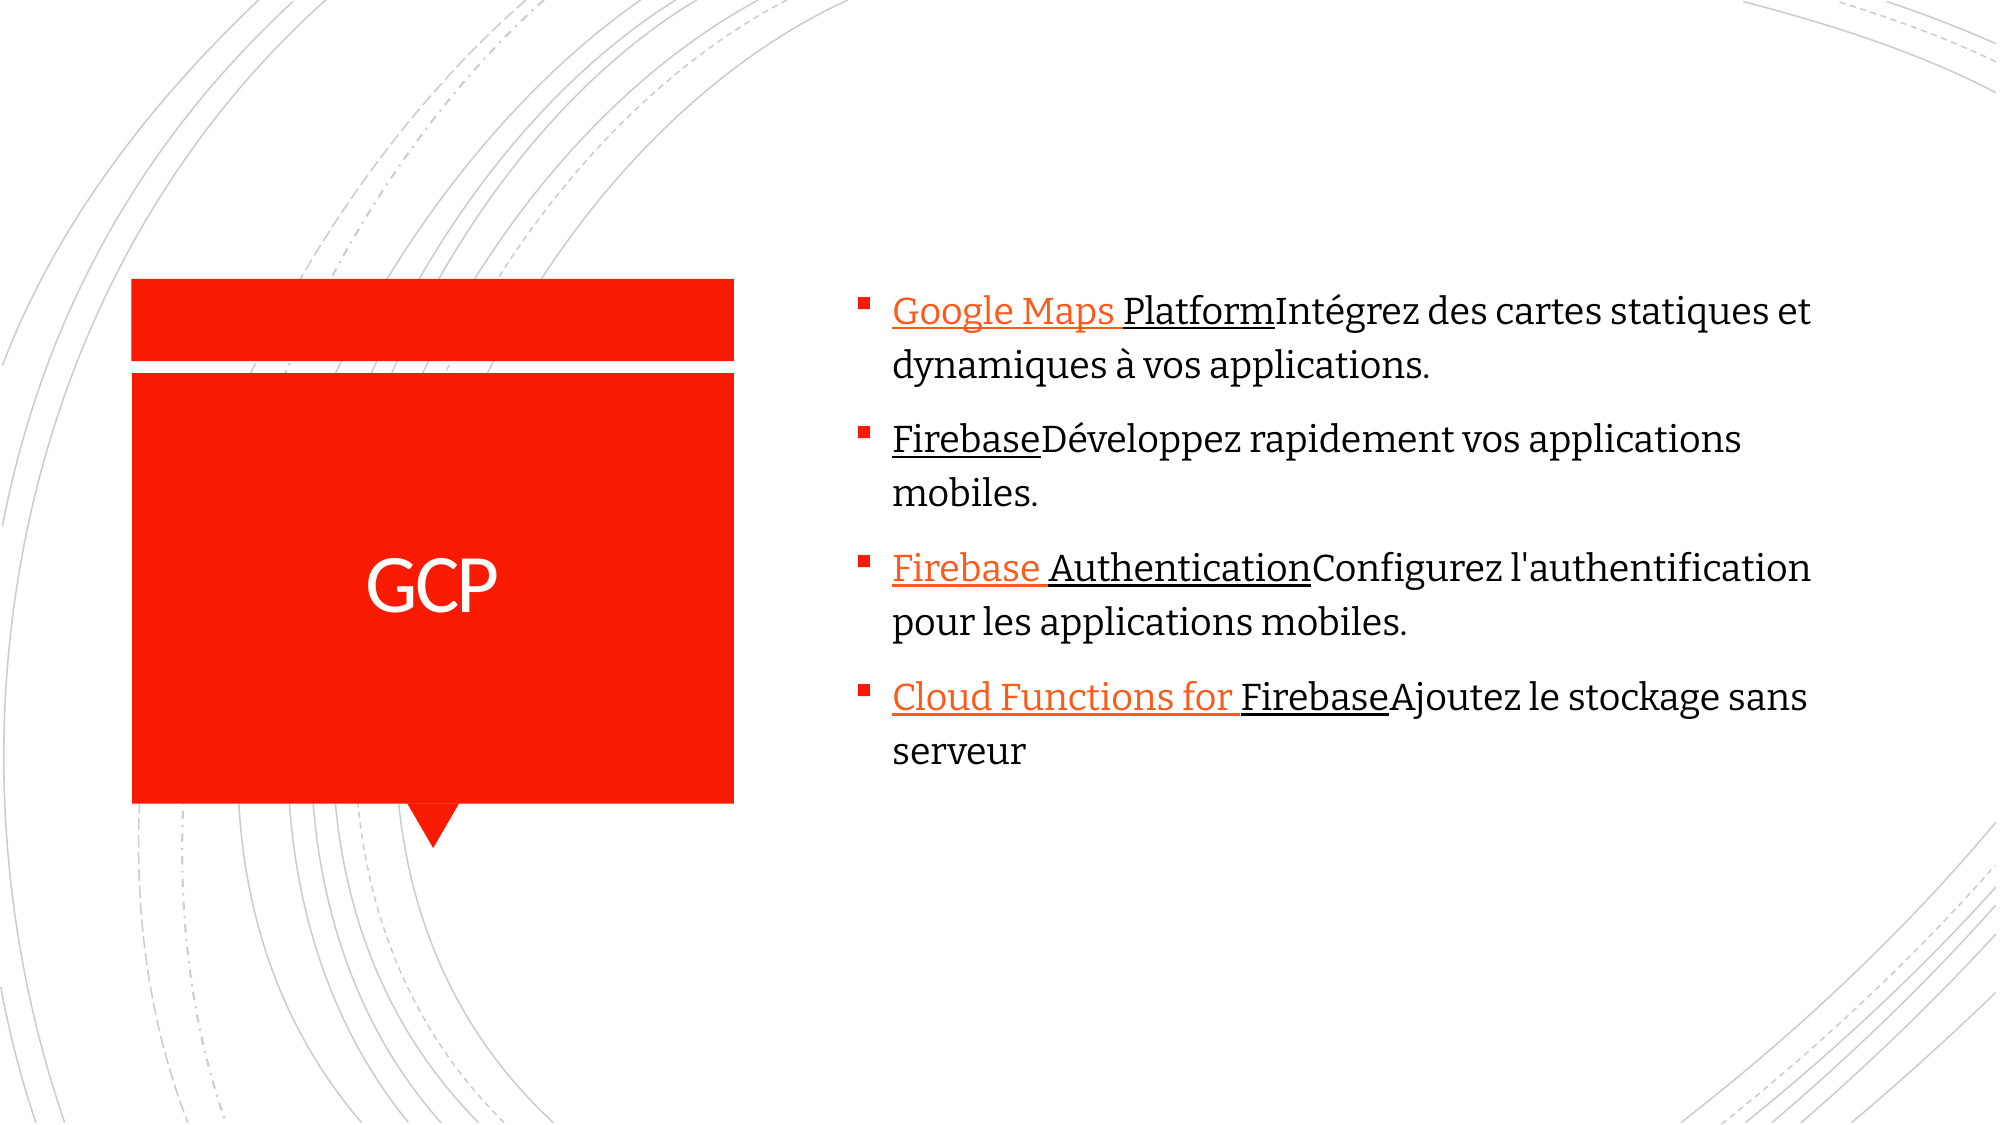

Google Maps PlatformIntégrez des cartes statiques et dynamiques à vos applications.
FirebaseDéveloppez rapidement vos applications mobiles.
Firebase AuthenticationConfigurez l'authentification pour les applications mobiles.
Cloud Functions for FirebaseAjoutez le stockage sans serveur

# GCP